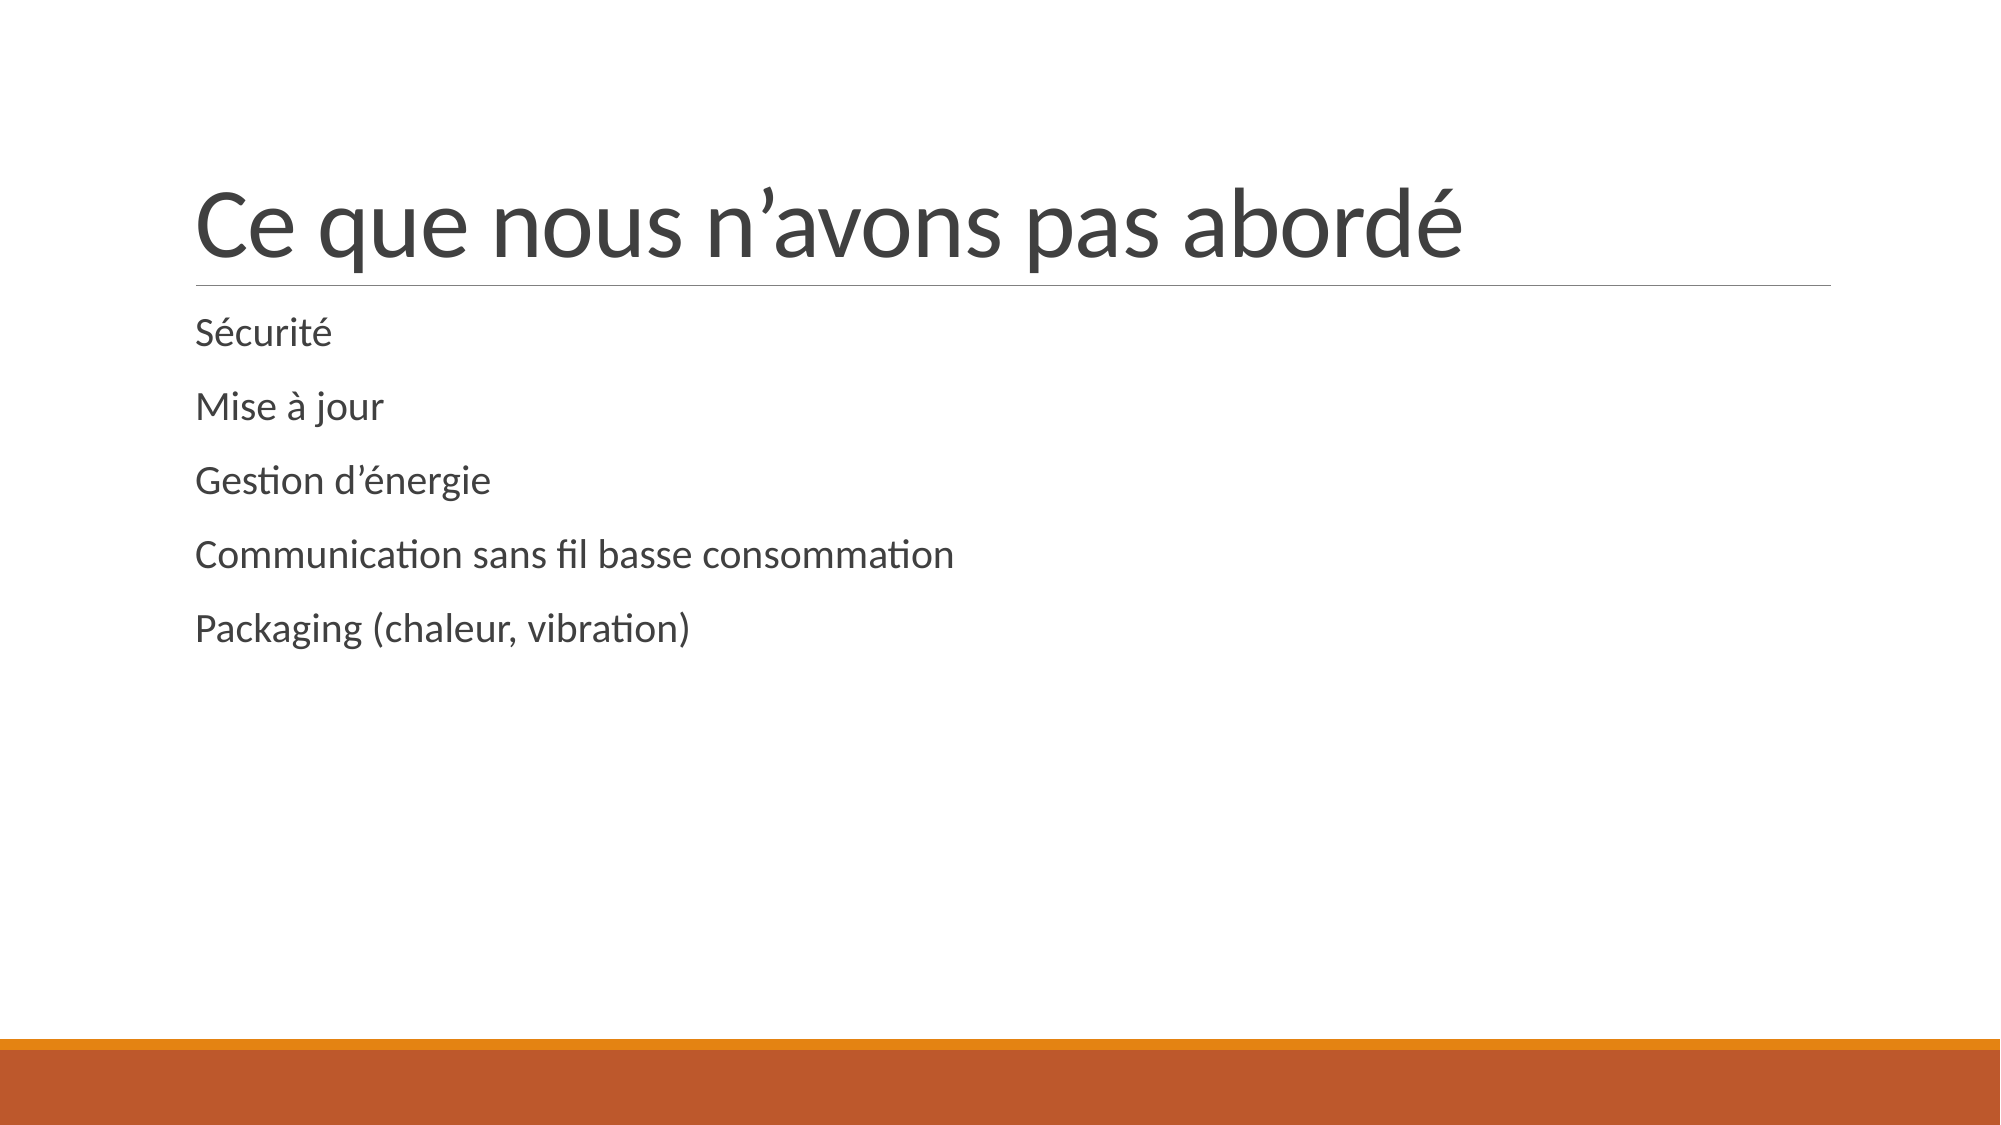

# Ce que nous n’avons pas abordé
Sécurité
Mise à jour
Gestion d’énergie
Communication sans fil basse consommation
Packaging (chaleur, vibration)